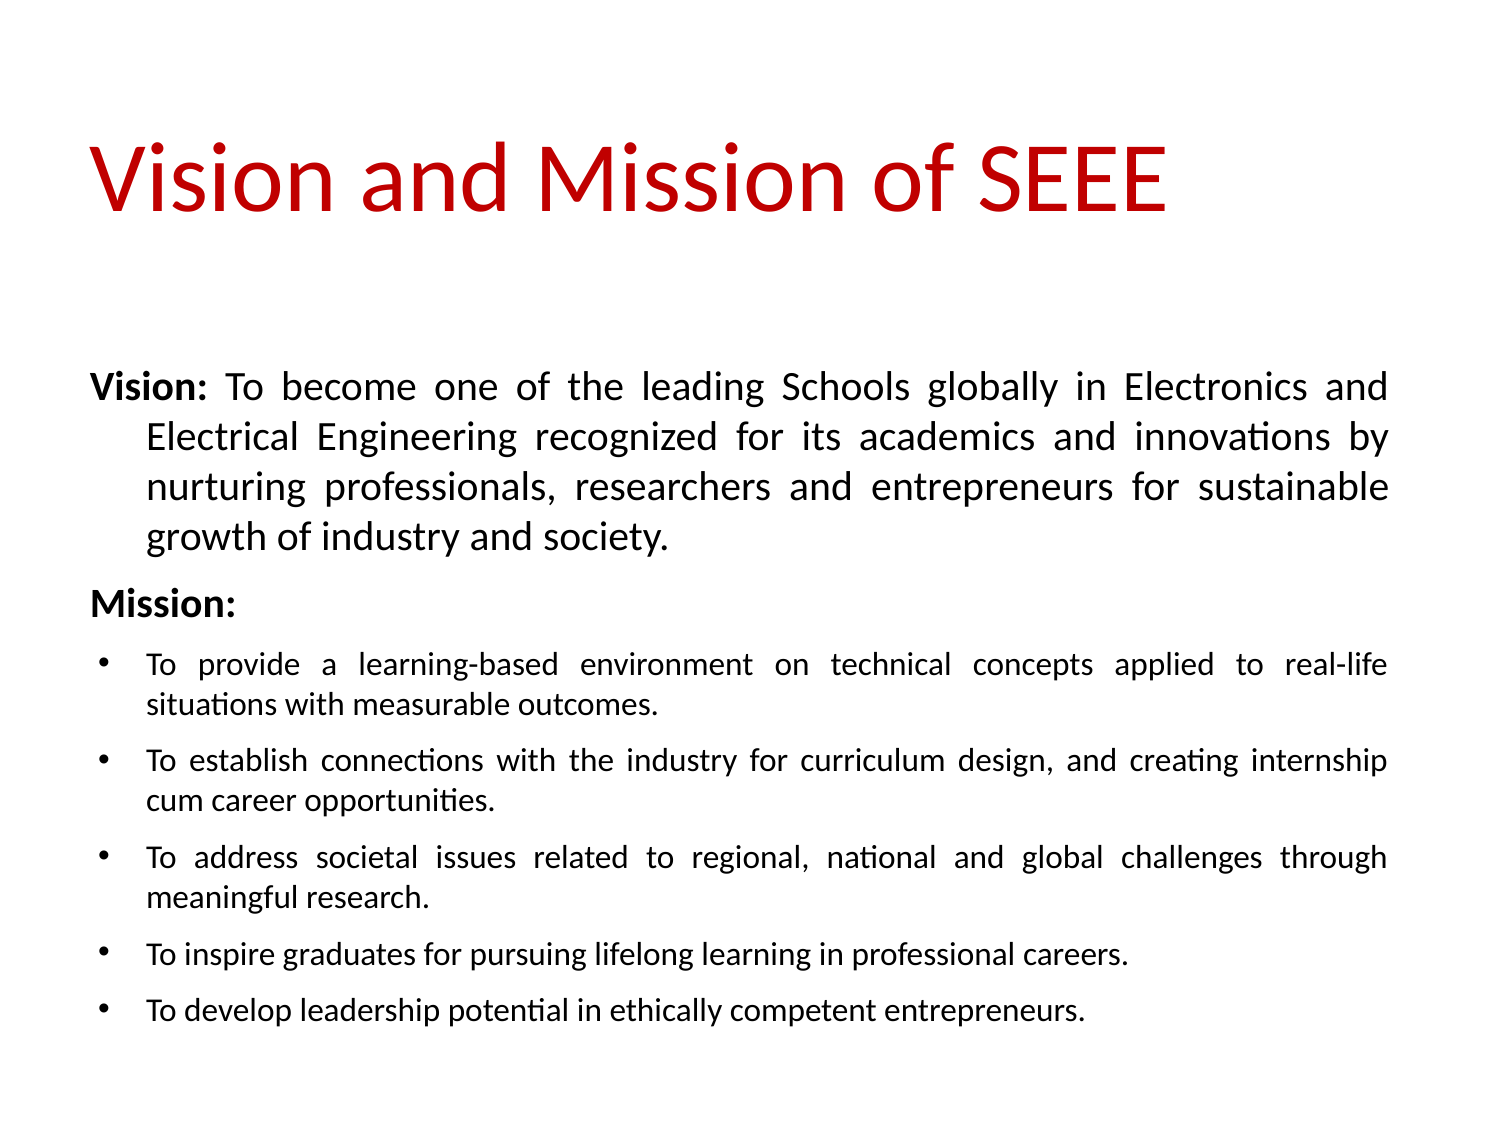

# Vision and Mission of SEEE
Vision: To become one of the leading Schools globally in Electronics and Electrical Engineering recognized for its academics and innovations by nurturing professionals, researchers and entrepreneurs for sustainable growth of industry and society.
Mission:
To provide a learning-based environment on technical concepts applied to real-life situations with measurable outcomes.
To establish connections with the industry for curriculum design, and creating internship cum career opportunities.
To address societal issues related to regional, national and global challenges through meaningful research.
To inspire graduates for pursuing lifelong learning in professional careers.
To develop leadership potential in ethically competent entrepreneurs.